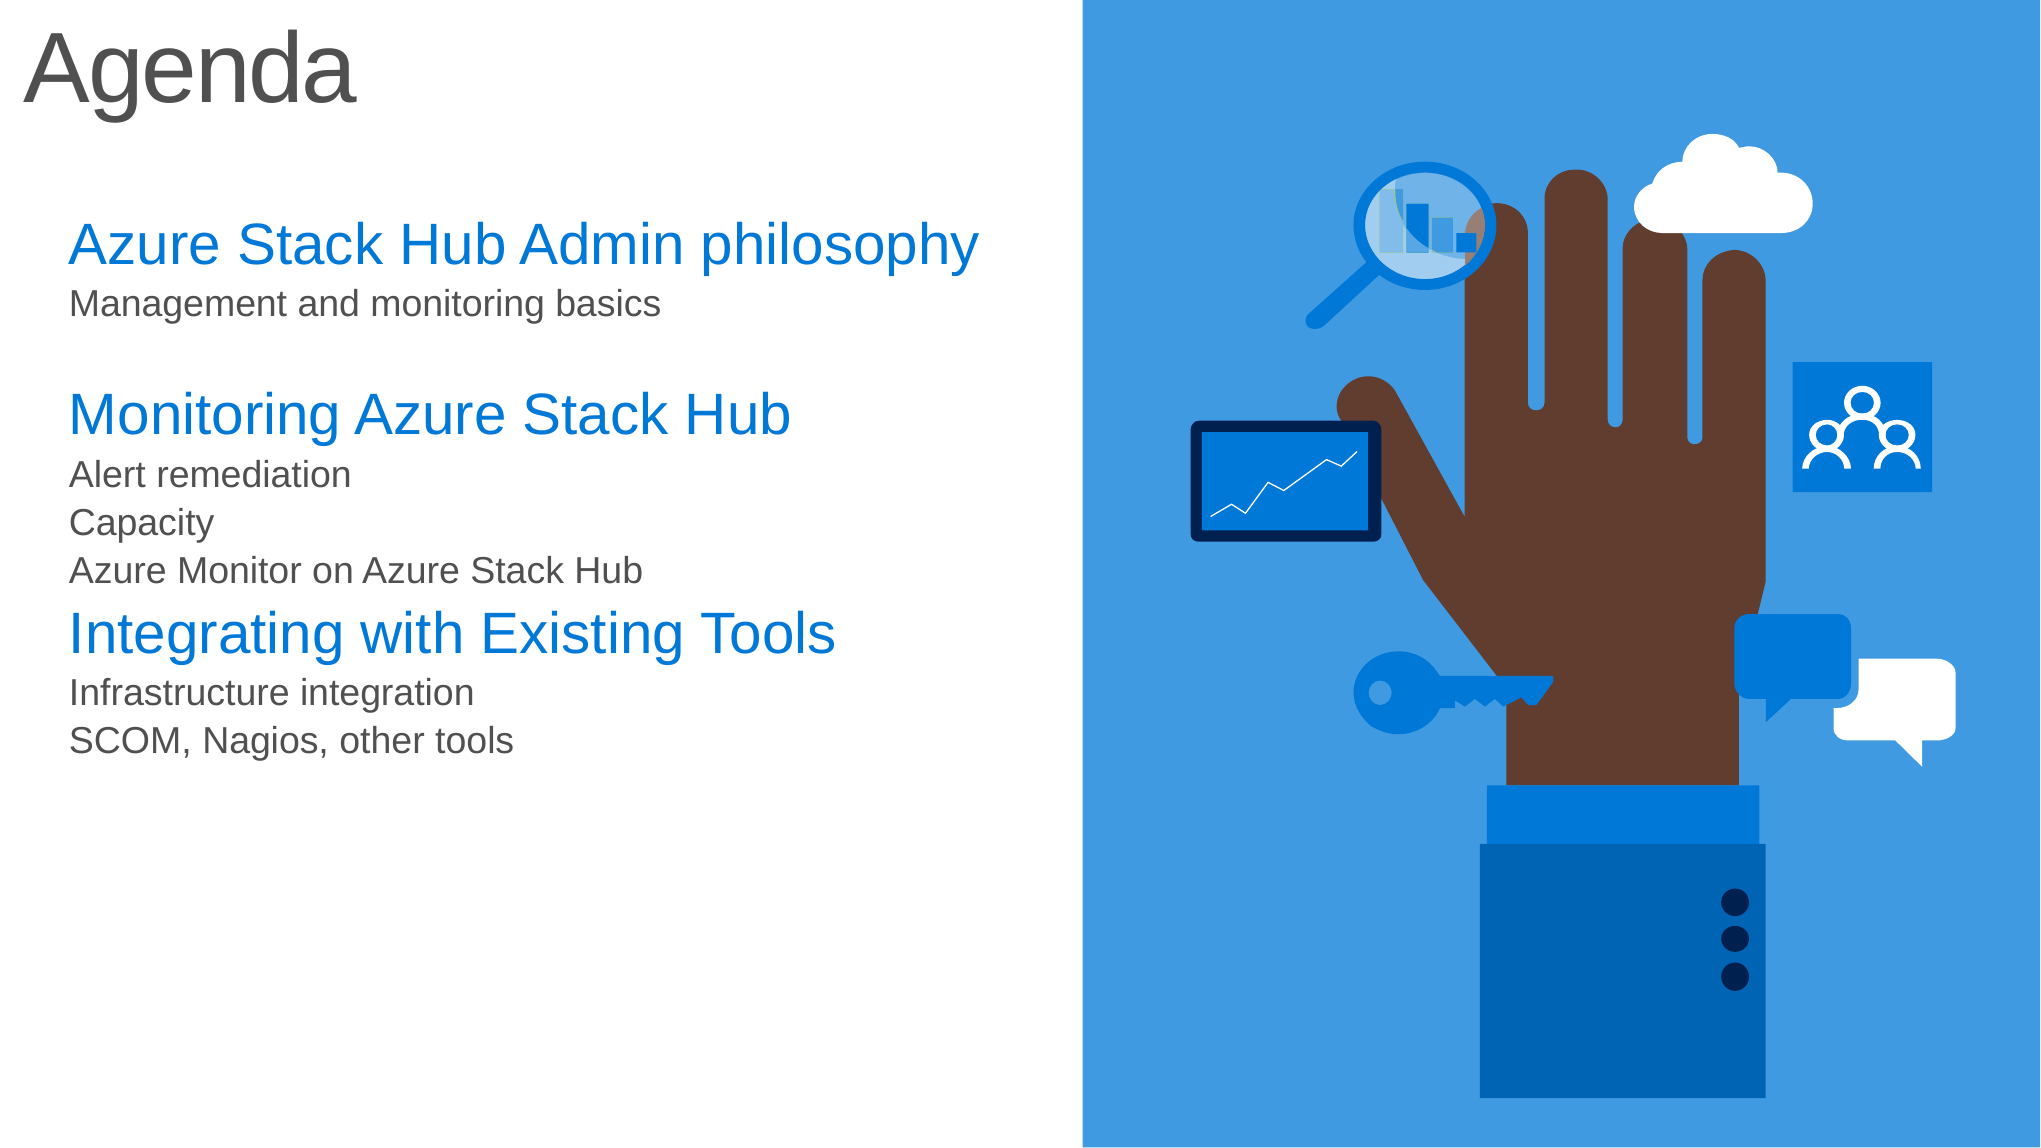

# Agenda
Azure Stack Hub Admin philosophy
Management and monitoring basics

Monitoring Azure Stack Hub
Alert remediation
Capacity
Azure Monitor on Azure Stack Hub
Integrating with Existing Tools
Infrastructure integration
SCOM, Nagios, other tools